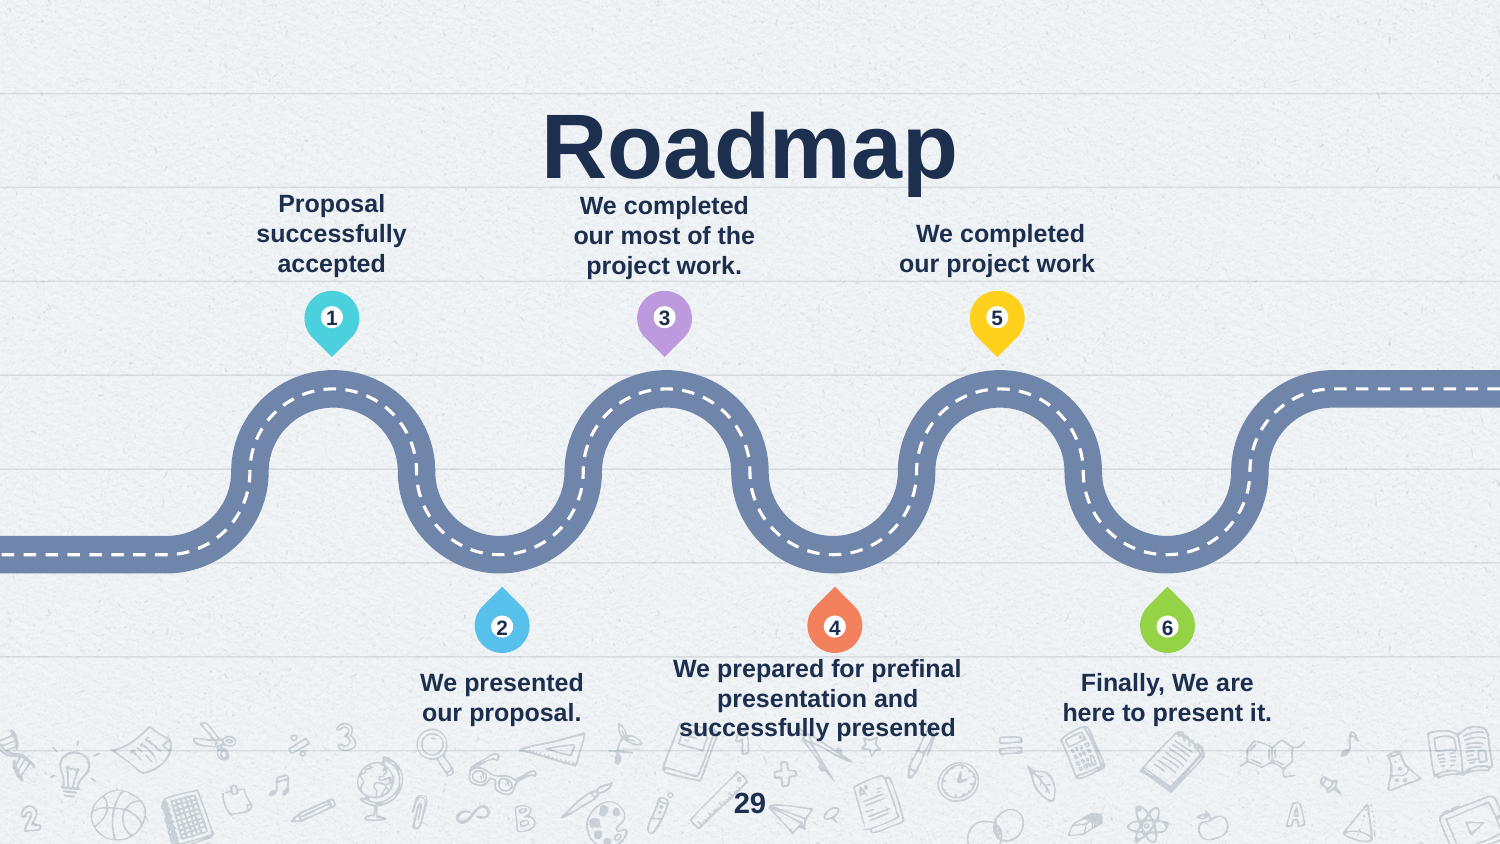

# Roadmap
Proposal successfully accepted
 We completed our project work
We completed our most of the project work.

1

3

5

2

4

6
We prepared for prefinal presentation and successfully presented
We presented our proposal.
Finally, We are here to present it.
29